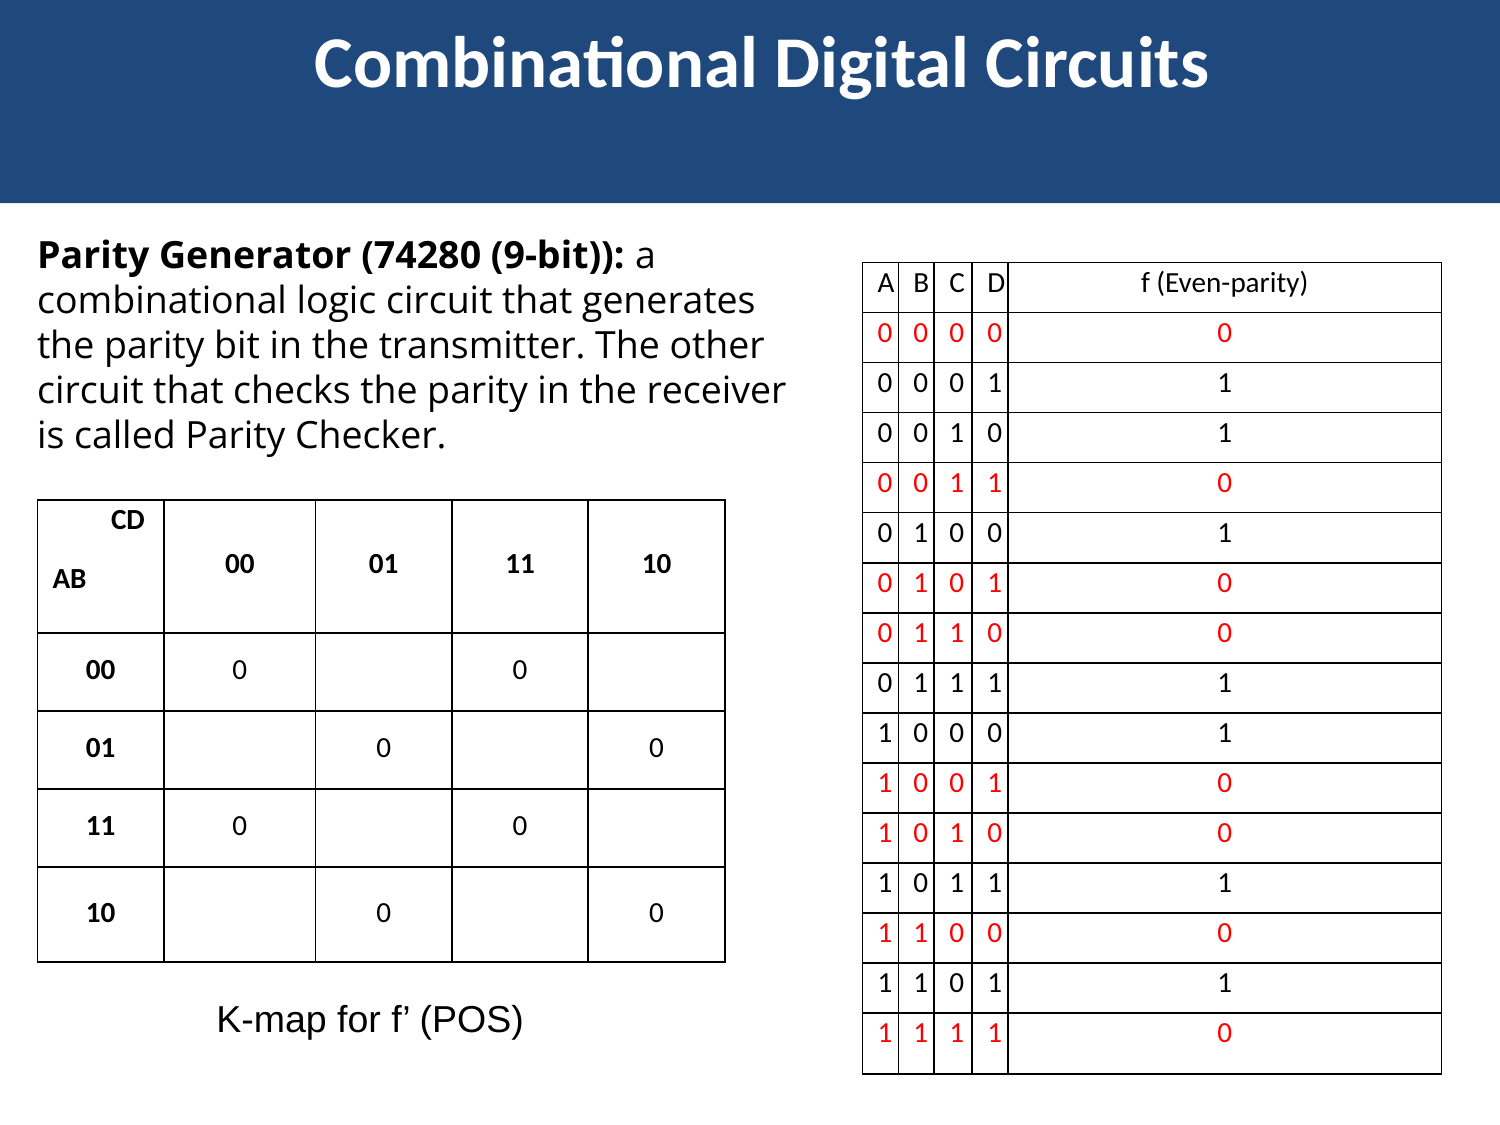

Combinational Digital Circuits
Parity Generator (74280 (9-bit)): a combinational logic circuit that generates the parity bit in the transmitter. The other circuit that checks the parity in the receiver is called Parity Checker.

| A | B | C | D | f (Even-parity) |
| --- | --- | --- | --- | --- |
| 0 | 0 | 0 | 0 | 0 |
| 0 | 0 | 0 | 1 | 1 |
| 0 | 0 | 1 | 0 | 1 |
| 0 | 0 | 1 | 1 | 0 |
| 0 | 1 | 0 | 0 | 1 |
| 0 | 1 | 0 | 1 | 0 |
| 0 | 1 | 1 | 0 | 0 |
| 0 | 1 | 1 | 1 | 1 |
| 1 | 0 | 0 | 0 | 1 |
| 1 | 0 | 0 | 1 | 0 |
| 1 | 0 | 1 | 0 | 0 |
| 1 | 0 | 1 | 1 | 1 |
| 1 | 1 | 0 | 0 | 0 |
| 1 | 1 | 0 | 1 | 1 |
| 1 | 1 | 1 | 1 | 0 |
| CD AB | 00 | 01 | 11 | 10 |
| --- | --- | --- | --- | --- |
| 00 | 0 |  | 0 |  |
| 01 |  | 0 |  | 0 |
| 11 | 0 |  | 0 |  |
| 10 |  | 0 |  | 0 |
K-map for f’ (POS)